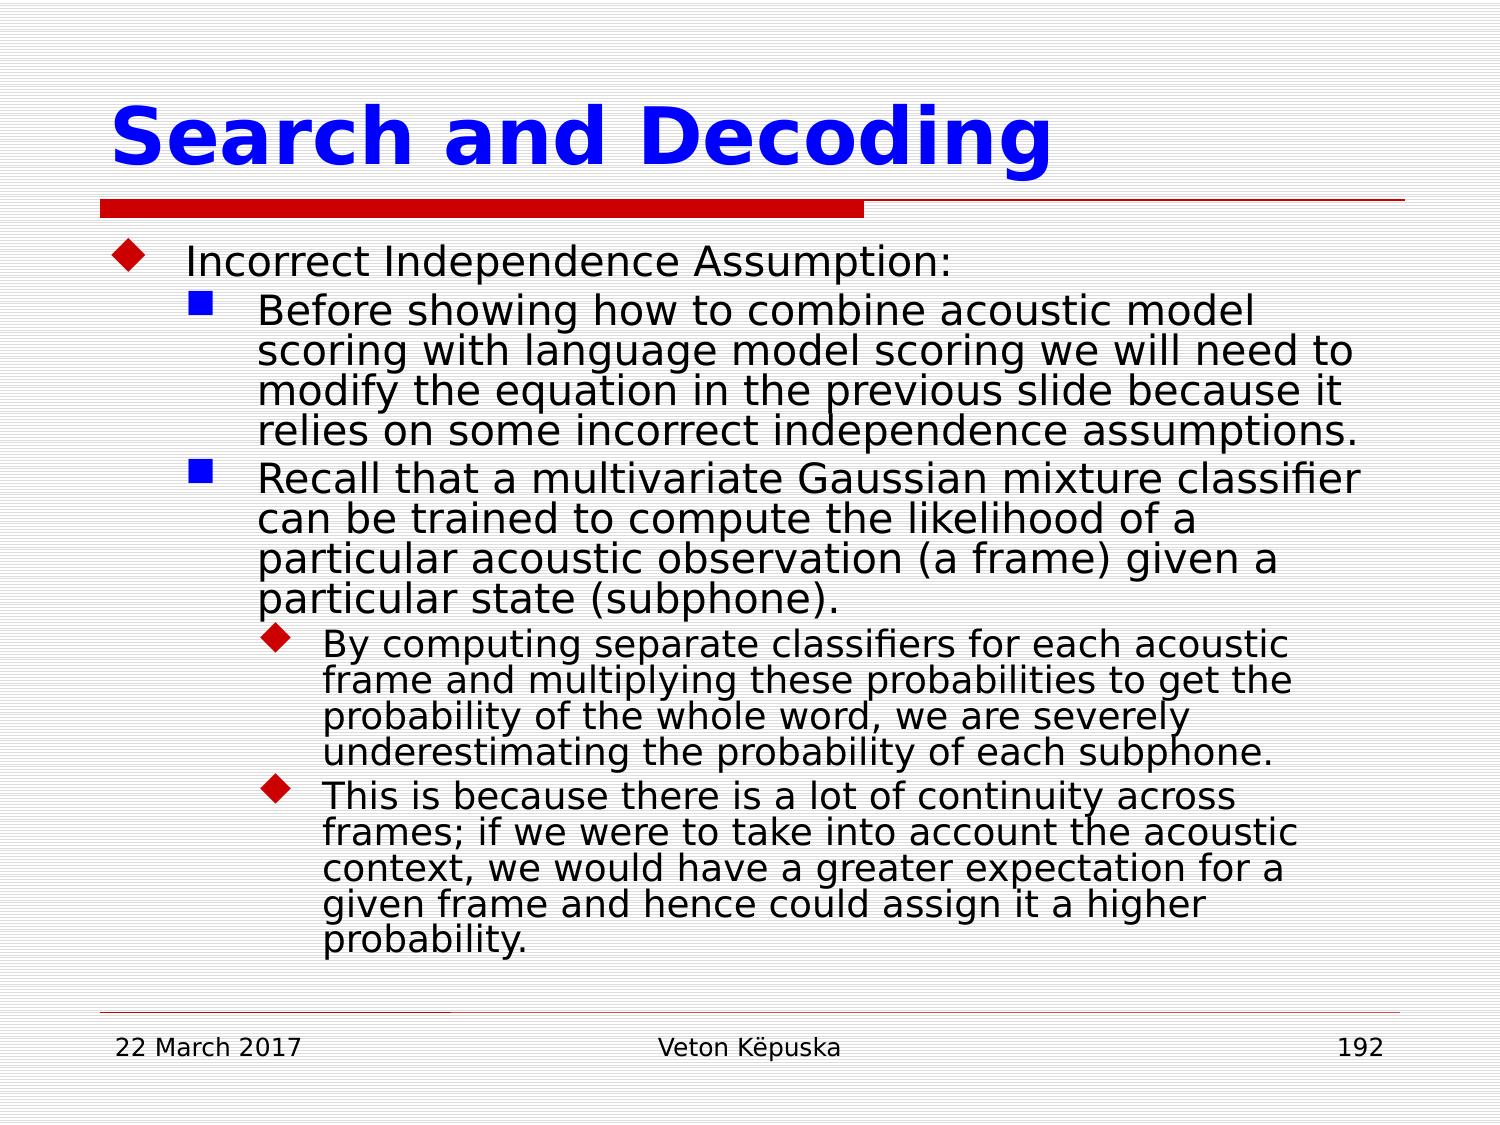

# Search and Decoding
Incorrect Independence Assumption:
Before showing how to combine acoustic model scoring with language model scoring we will need to modify the equation in the previous slide because it relies on some incorrect independence assumptions.
Recall that a multivariate Gaussian mixture classifier can be trained to compute the likelihood of a particular acoustic observation (a frame) given a particular state (subphone).
By computing separate classifiers for each acoustic frame and multiplying these probabilities to get the probability of the whole word, we are severely underestimating the probability of each subphone.
This is because there is a lot of continuity across frames; if we were to take into account the acoustic context, we would have a greater expectation for a given frame and hence could assign it a higher probability.
22 March 2017
Veton Këpuska
192